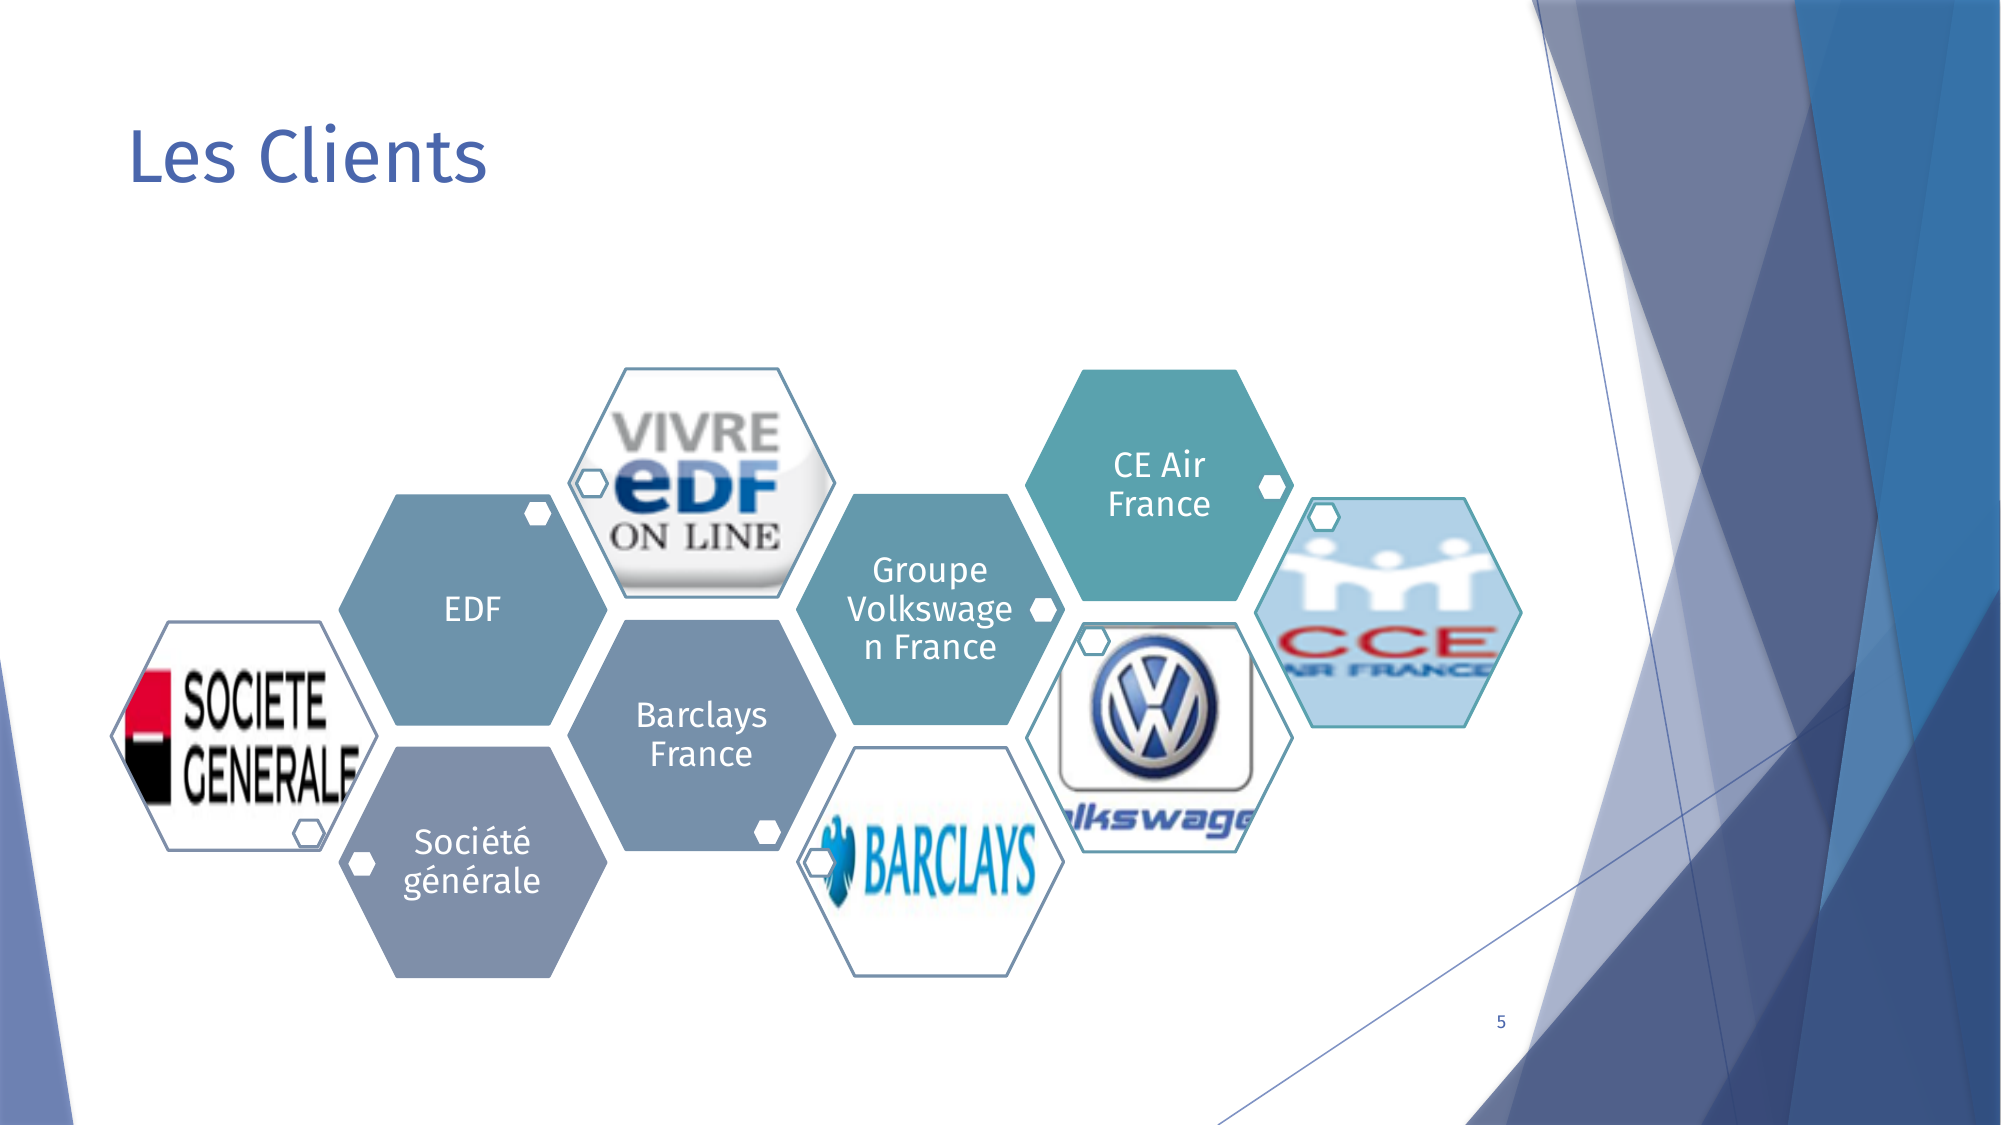

# Les Clients
Société générale
Barclays France
EDF
Groupe Volkswagen France
CE Air France
5